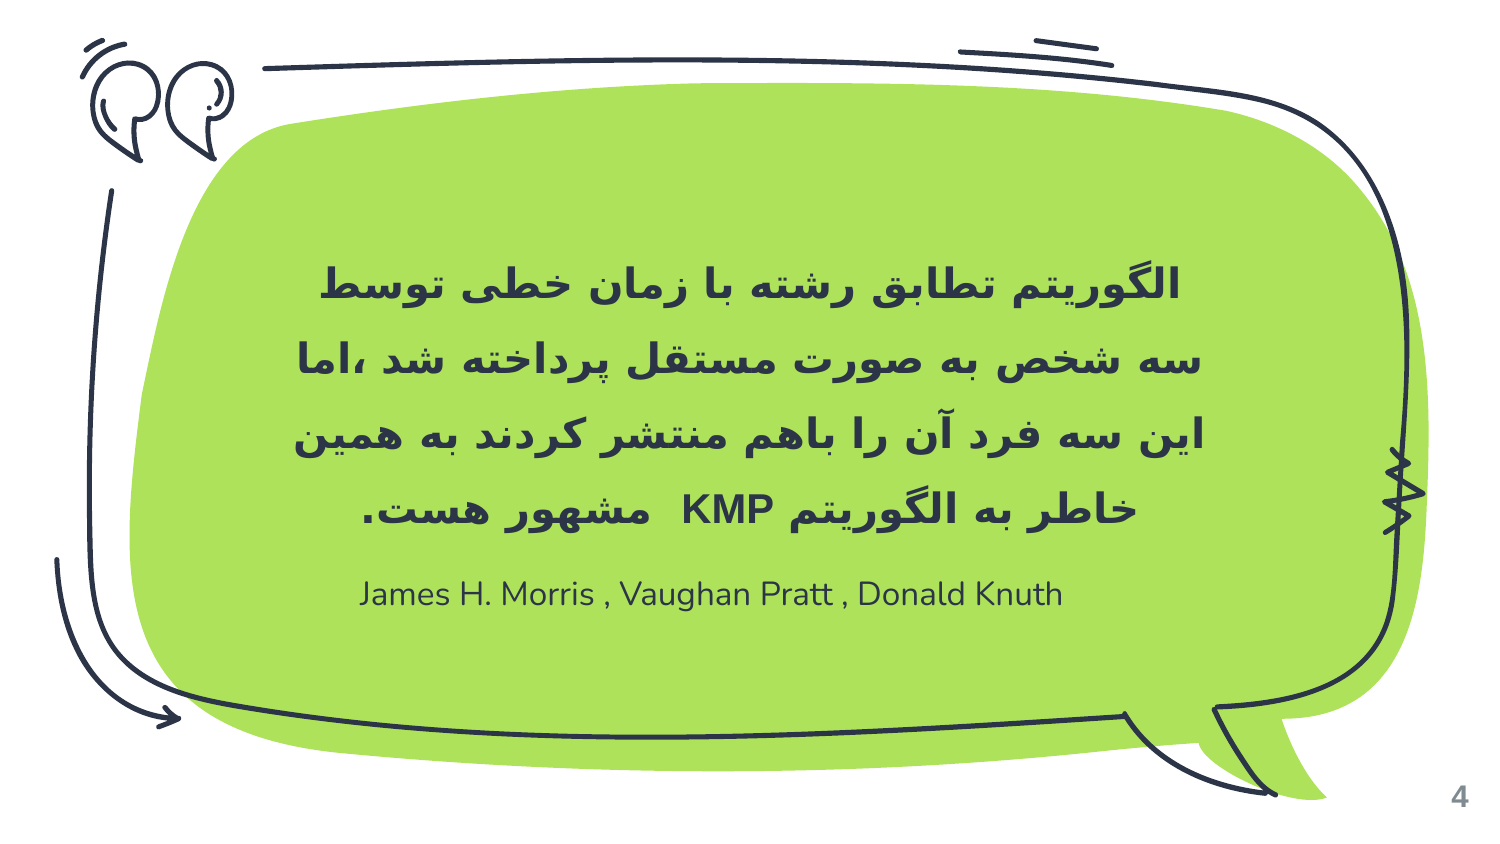

الگوریتم تطابق رشته با زمان خطی توسط سه شخص به صورت مستقل پرداخته شد ،اما این سه فرد آن را باهم منتشر کردند به همین خاطر به الگوریتم KMP  مشهور هست.
James H. Morris , Vaughan Pratt , Donald Knuth
4